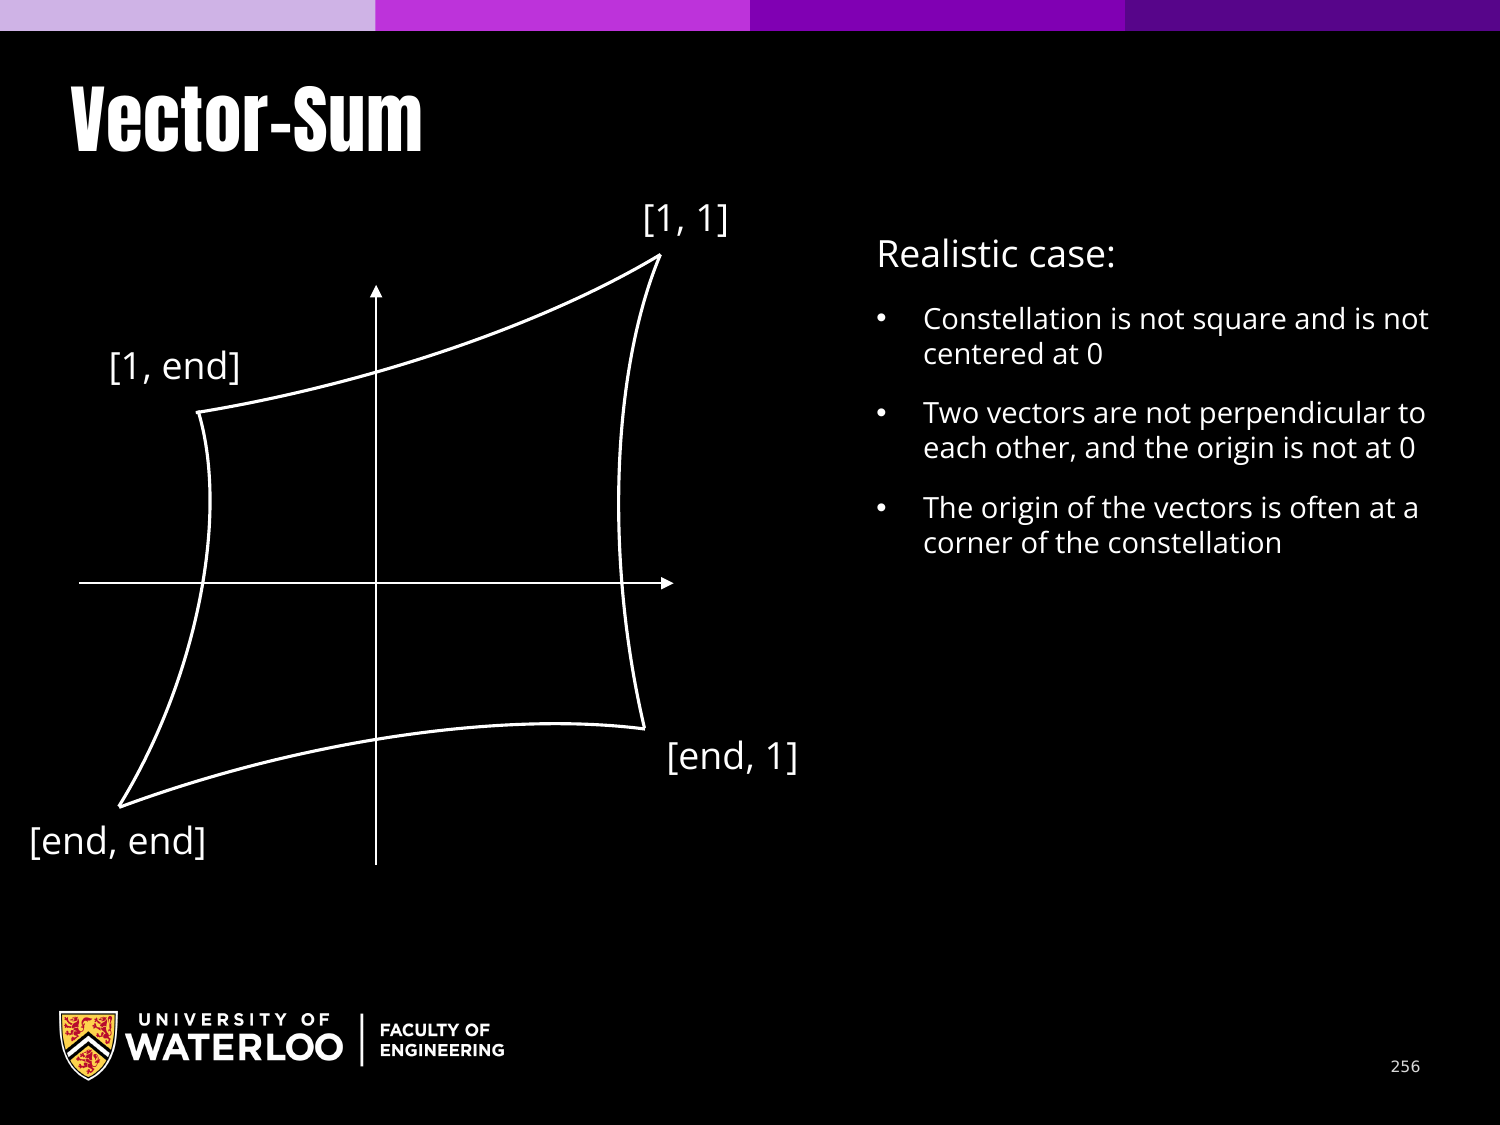

Vector-Sum
[1, 1]
Realistic case:
Constellation is not square and is not centered at 0
Two vectors are not perpendicular to each other, and the origin is not at 0
The origin of the vectors is often at a corner of the constellation

[1, end]

[end, 1]

[end, end]
256